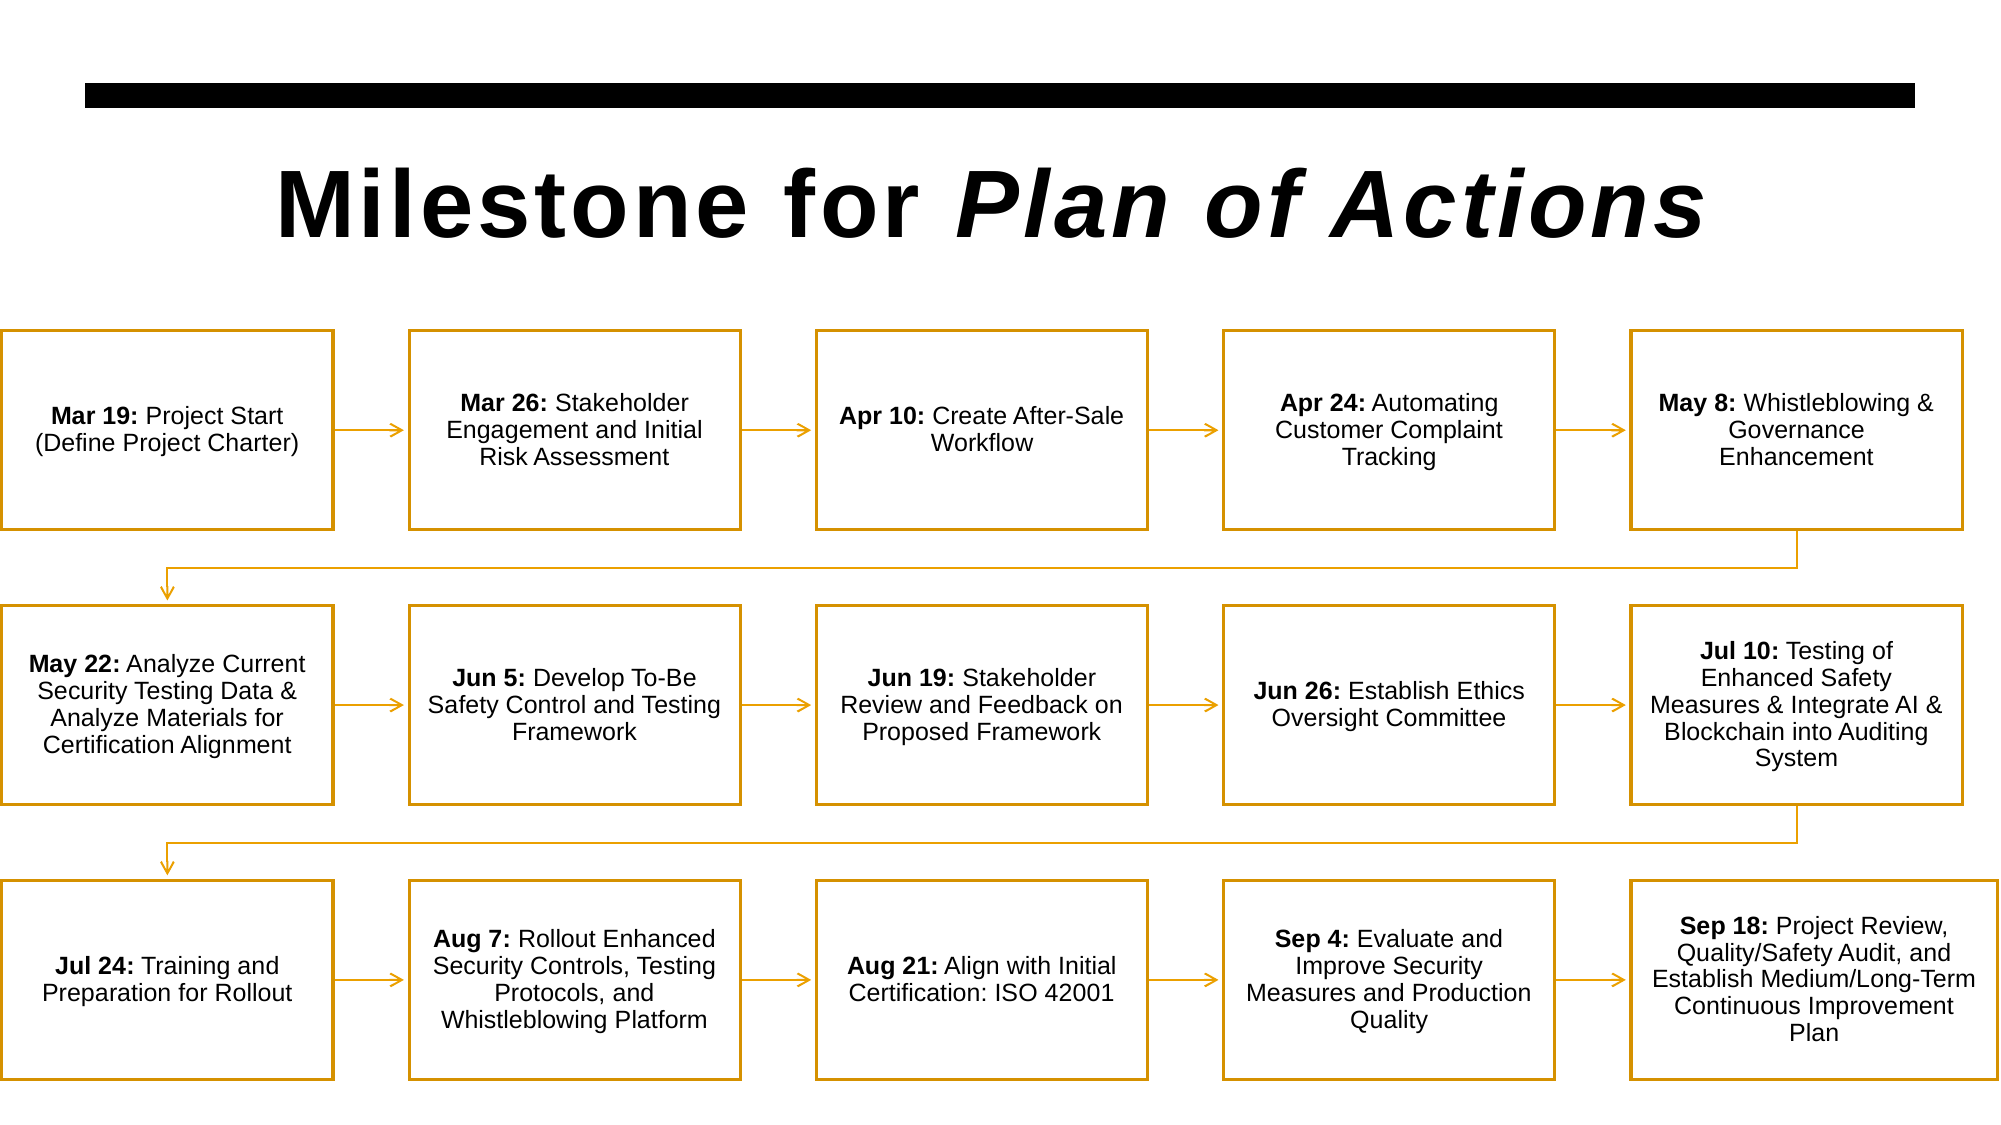

# Milestone for Plan of Actions

Mar 19: Project Start (Define Project Charter)

Mar 26: Stakeholder Engagement and Initial Risk Assessment

Apr 10: Create After-Sale Workflow

Apr 24: Automating Customer Complaint Tracking

May 8: Whistleblowing & Governance Enhancement

May 22: Analyze Current Security Testing Data & Analyze Materials for Certification Alignment

Jun 5: Develop To-Be Safety Control and Testing Framework

Jun 19: Stakeholder Review and Feedback on Proposed Framework

Jun 26: Establish Ethics Oversight Committee

Jul 10: Testing of Enhanced Safety Measures & Integrate AI & Blockchain into Auditing System

Jul 24: Training and Preparation for Rollout

Aug 7: Rollout Enhanced Security Controls, Testing Protocols, and Whistleblowing Platform

Aug 21: Align with Initial Certification: ISO 42001

Sep 4: Evaluate and Improve Security Measures and Production Quality
Sep 18: Project Review, Quality/Safety Audit, and Establish Medium/Long-Term Continuous Improvement Plan